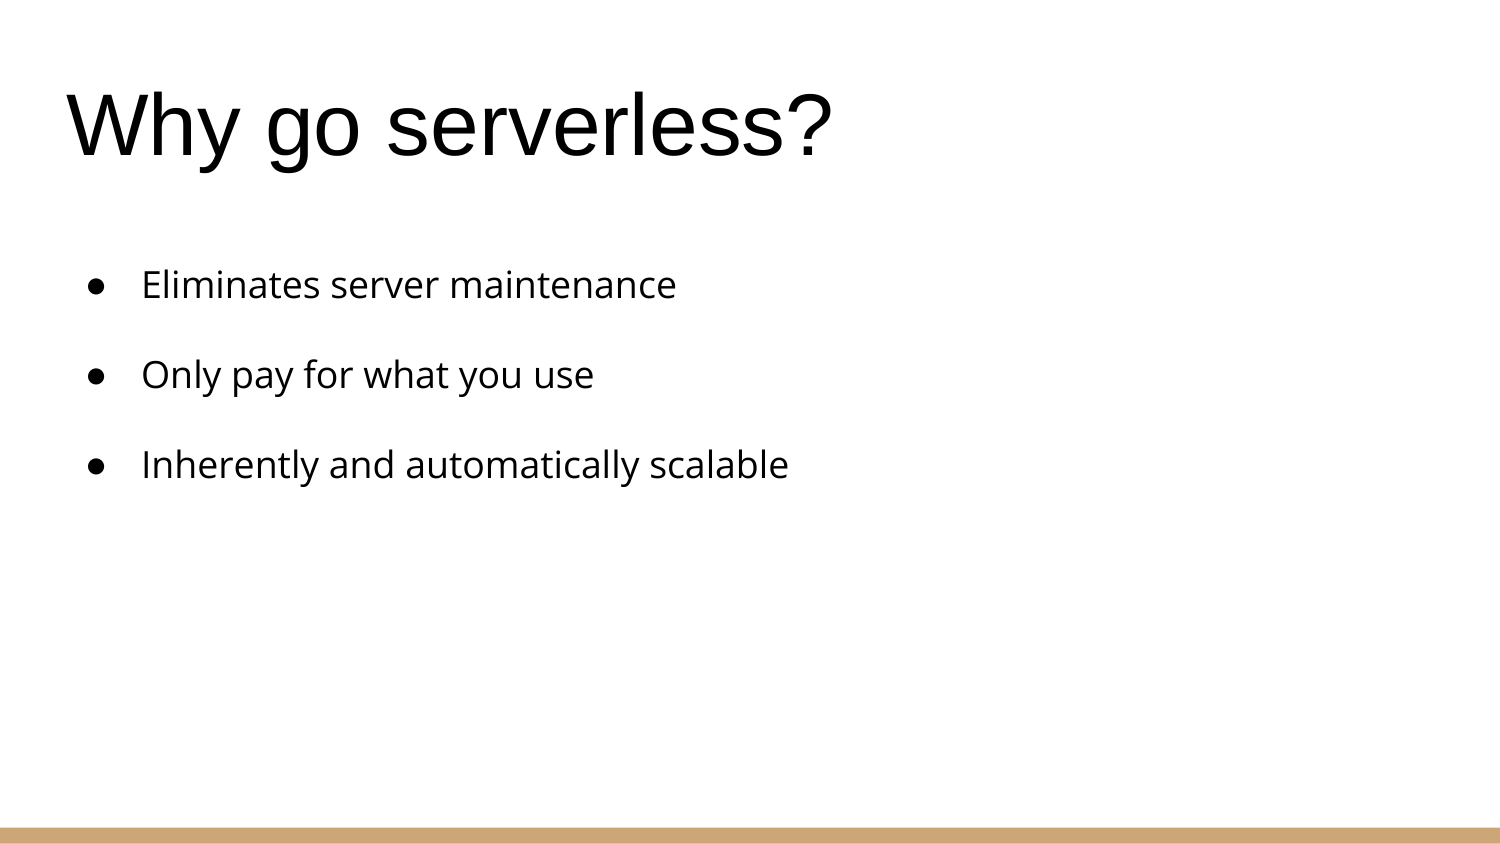

# Why go serverless?
Eliminates server maintenance
Only pay for what you use
Inherently and automatically scalable